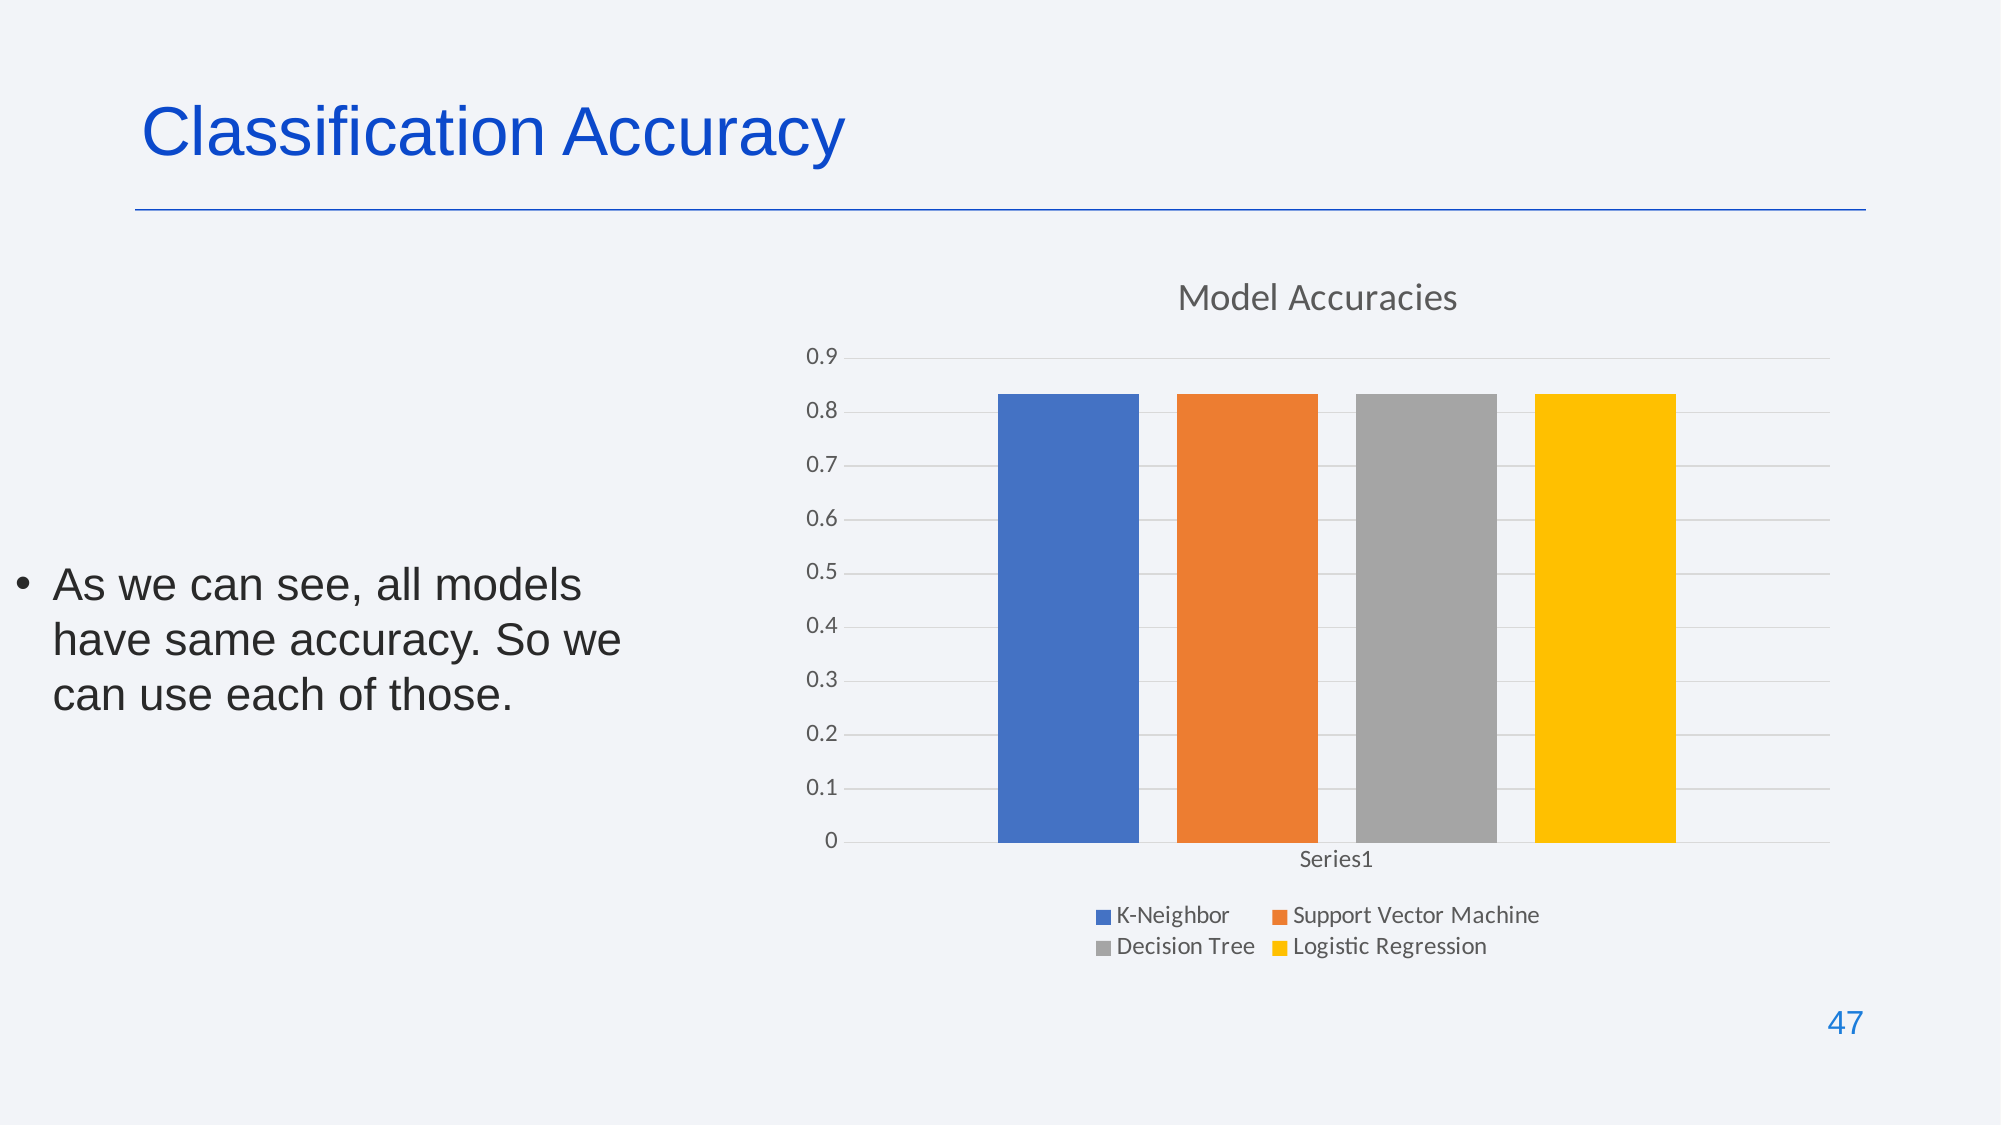

Classification Accuracy

### Chart: Model Accuracies

| Category | K-Neighbor | Support Vector Machine | Decision Tree | Logistic Regression |
|---|---|---|---|---|
|  | 0.83333 | 0.83333 | 0.83333 | 0.83333 |
As we can see, all models have same accuracy. So we can use each of those.

47